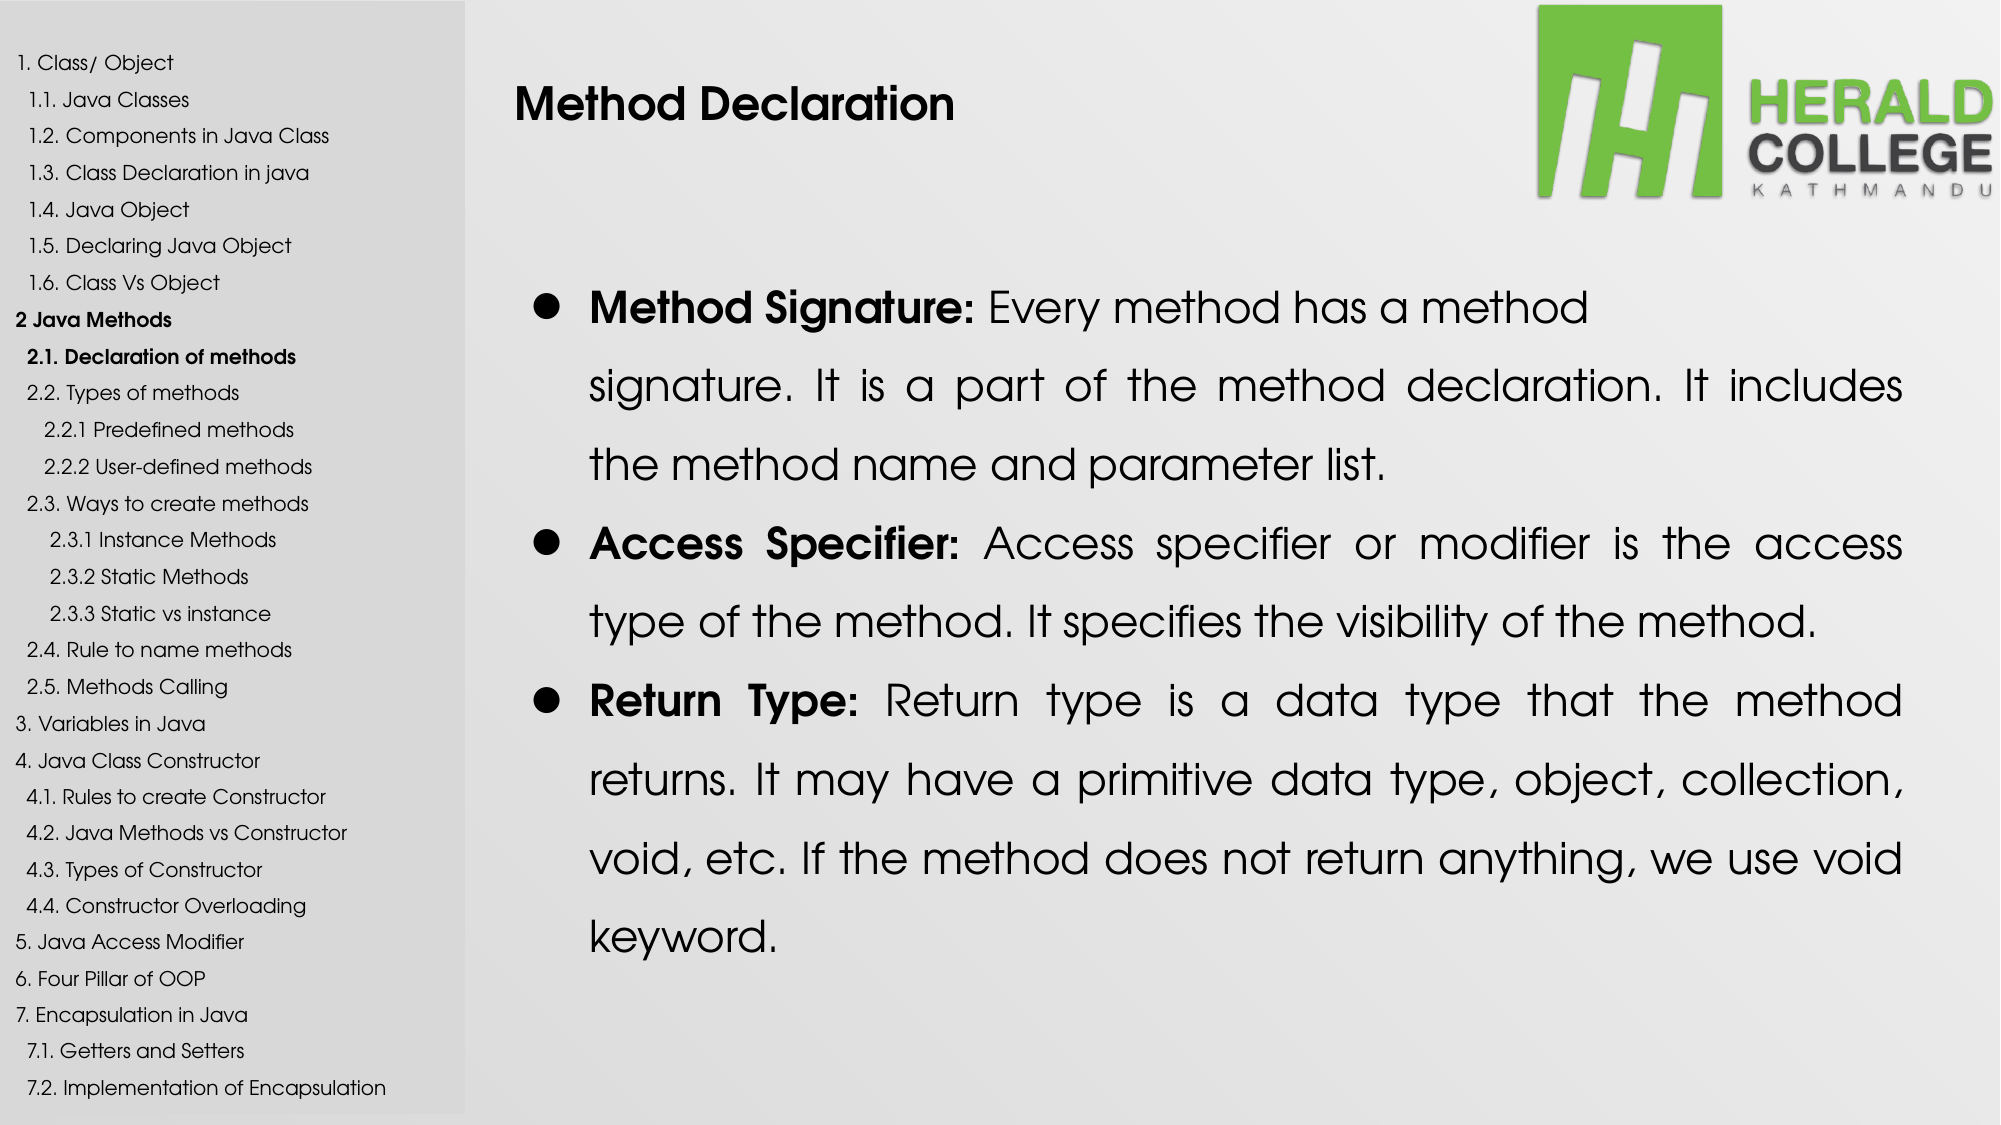

1. Class/ Object
  1.1. Java Classes
  1.2. Components in Java Class
  1.3. Class Declaration in java
  1.4. Java Object
  1.5. Declaring Java Object
  1.6. Class Vs Object
2 Java Methods
  2.1. Declaration of methods
  2.2. Types of methods
     2.2.1 Predefined methods
     2.2.2 User-defined methods
  2.3. Ways to create methods
      2.3.1 Instance Methods
      2.3.2 Static Methods
      2.3.3 Static vs instance
  2.4. Rule to name methods
  2.5. Methods Calling
3. Variables in Java
4. Java Class Constructor
  4.1. Rules to create Constructor
  4.2. Java Methods vs Constructor
  4.3. Types of Constructor
  4.4. Constructor Overloading
5. Java Access Modifier
6. Four Pillar of OOP
7. Encapsulation in Java
  7.1. Getters and Setters
  7.2. Implementation of Encapsulation

Method Declaration
Method Signature: Every method has a method
signature. It is a part of the method declaration. It includes the method name and parameter list.
Access Specifier: Access specifier or modifier is the access type of the method. It specifies the visibility of the method.
Return Type: Return type is a data type that the method returns. It may have a primitive data type, object, collection, void, etc. If the method does not return anything, we use void keyword.